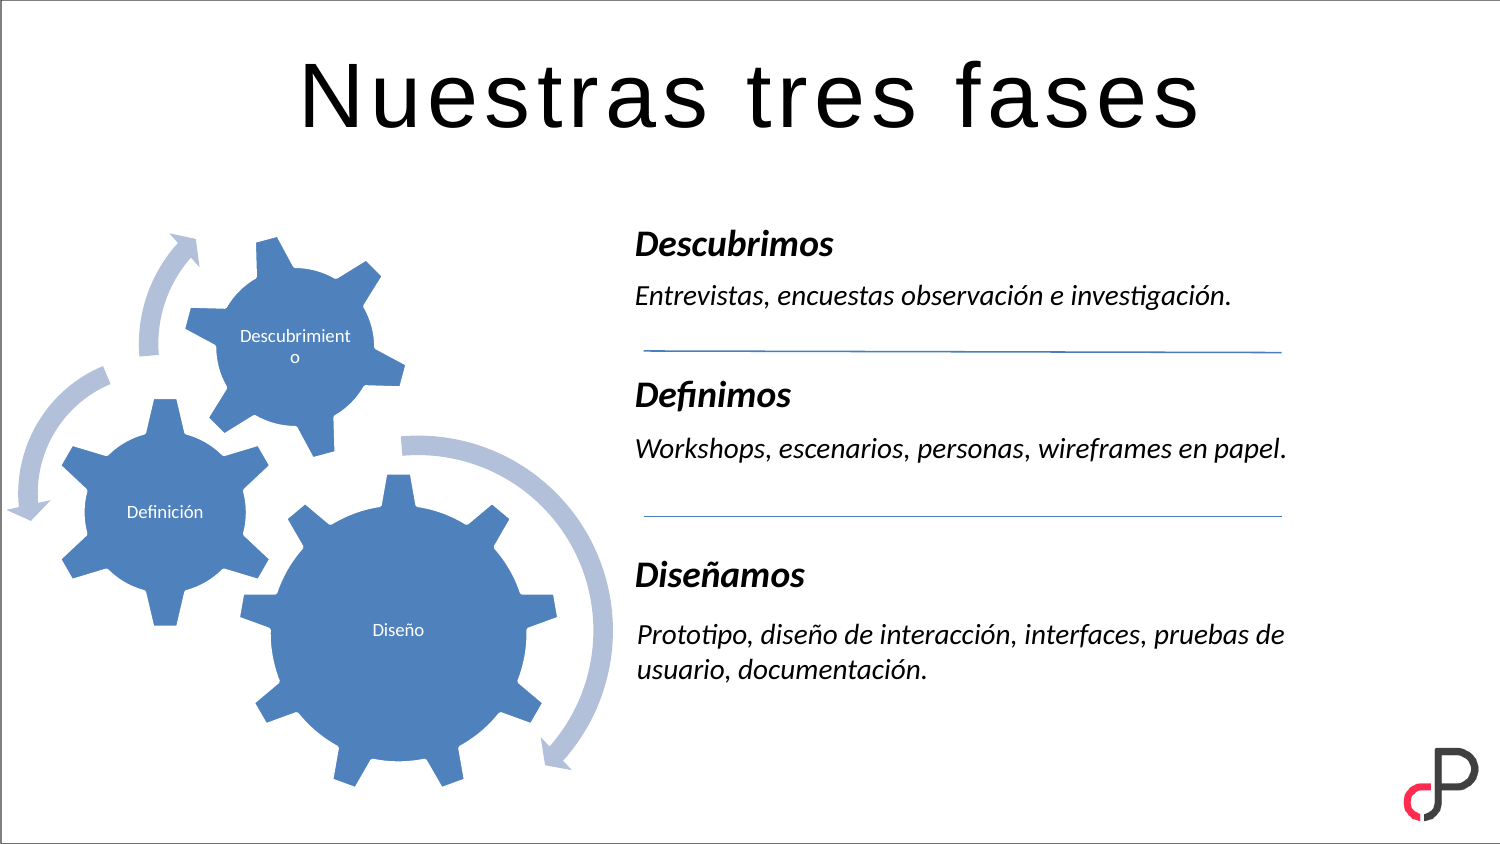

# Nuestras tres fases
Diseño
Definición
Descubrimiento
Descubrimos
Entrevistas, encuestas observación e investigación.
Definimos
Workshops, escenarios, personas, wireframes en papel.
Diseñamos
Prototipo, diseño de interacción, interfaces, pruebas de usuario, documentación.